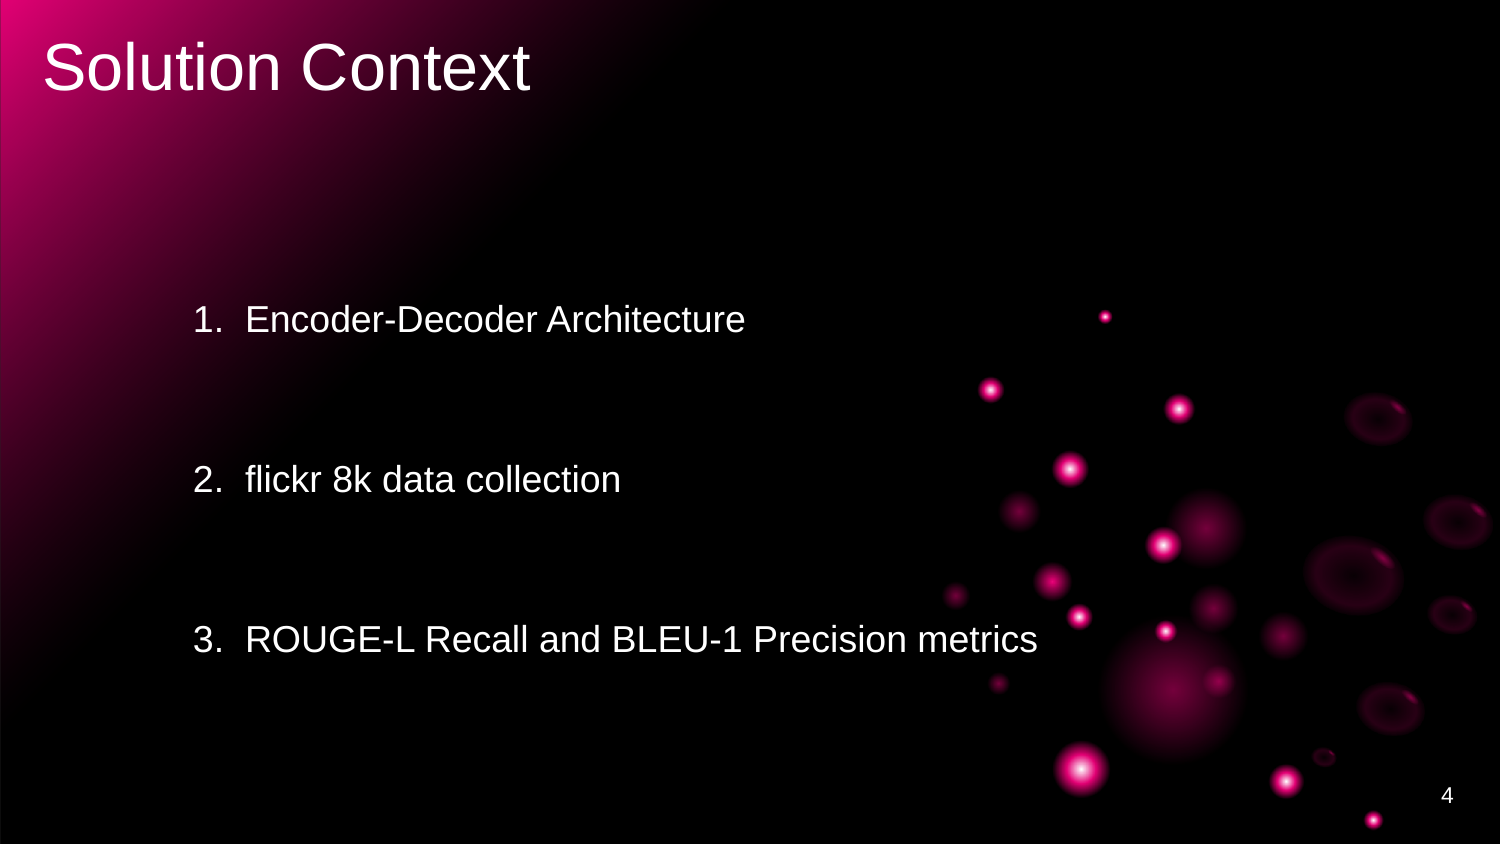

# Solution Context

Encoder-Decoder Architecture
flickr 8k data collection
ROUGE-L Recall and BLEU-1 Precision metrics
https://kobiso.github.io/Computer-Vision-Leaderboard/imagenet.html
4